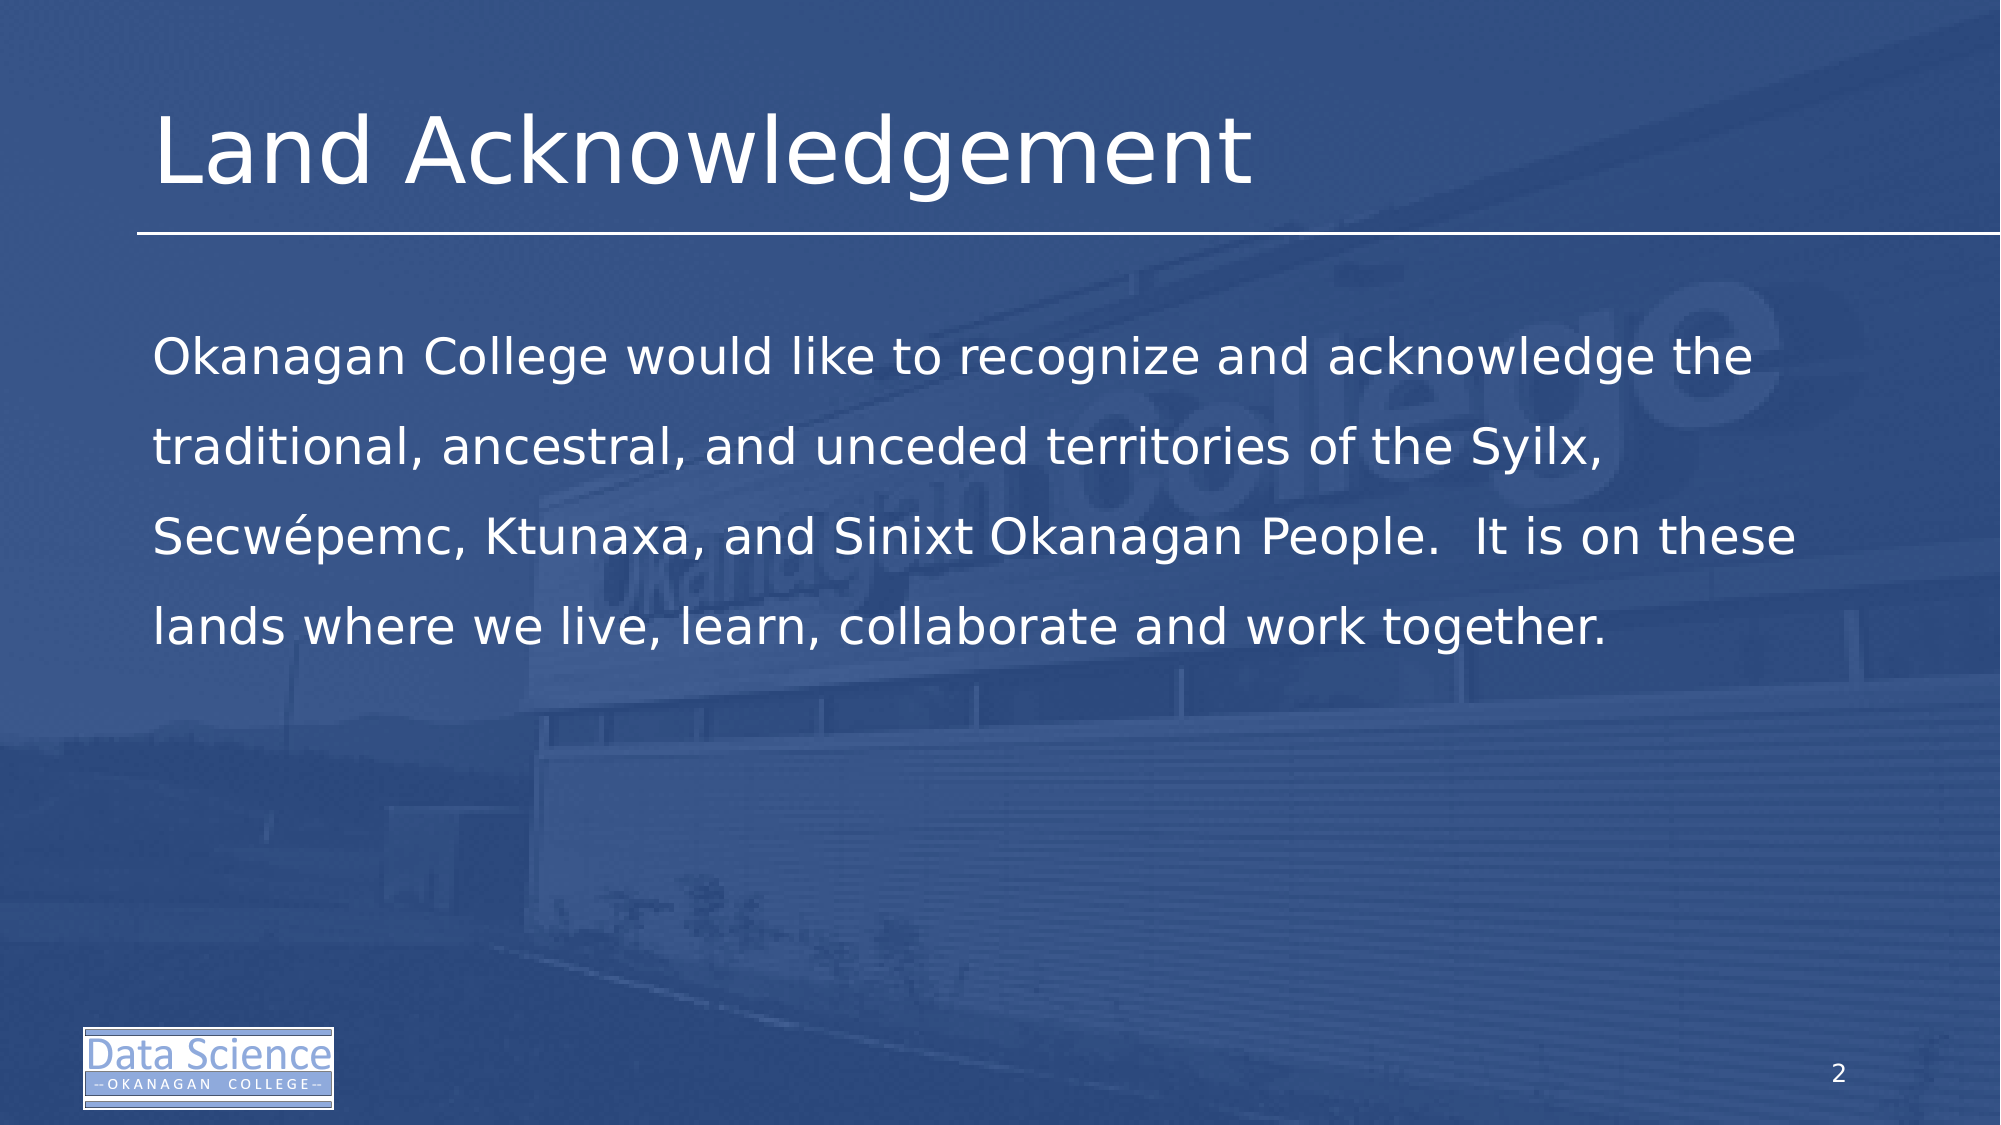

# Land Acknowledgement
Okanagan College would like to recognize and acknowledge the traditional, ancestral, and unceded territories of the Syilx, Secwépemc, Ktunaxa, and Sinixt Okanagan People.  It is on these lands where we live, learn, collaborate and work together.
2